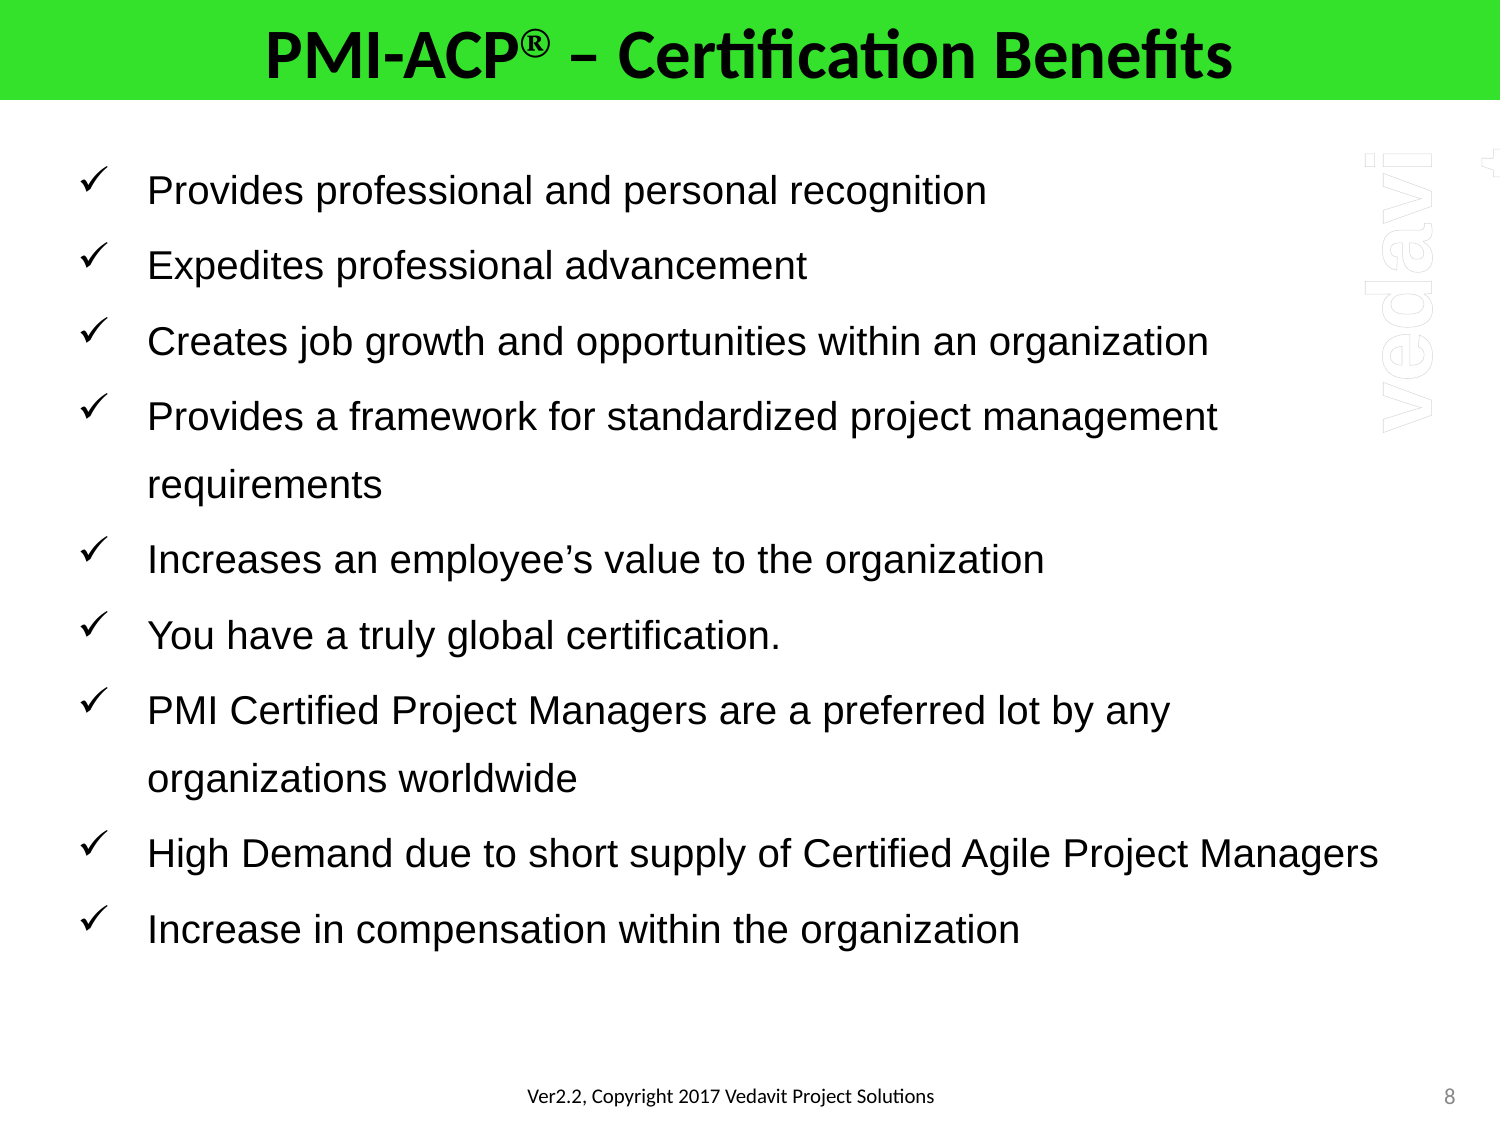

# PMI-ACP® – Certification Benefits

Provides professional and personal recognition
Expedites professional advancement
Creates job growth and opportunities within an organization
Provides a framework for standardized project management requirements
Increases an employee’s value to the organization
You have a truly global certification.
PMI Certified Project Managers are a preferred lot by any organizations worldwide
High Demand due to short supply of Certified Agile Project Managers
Increase in compensation within the organization

8